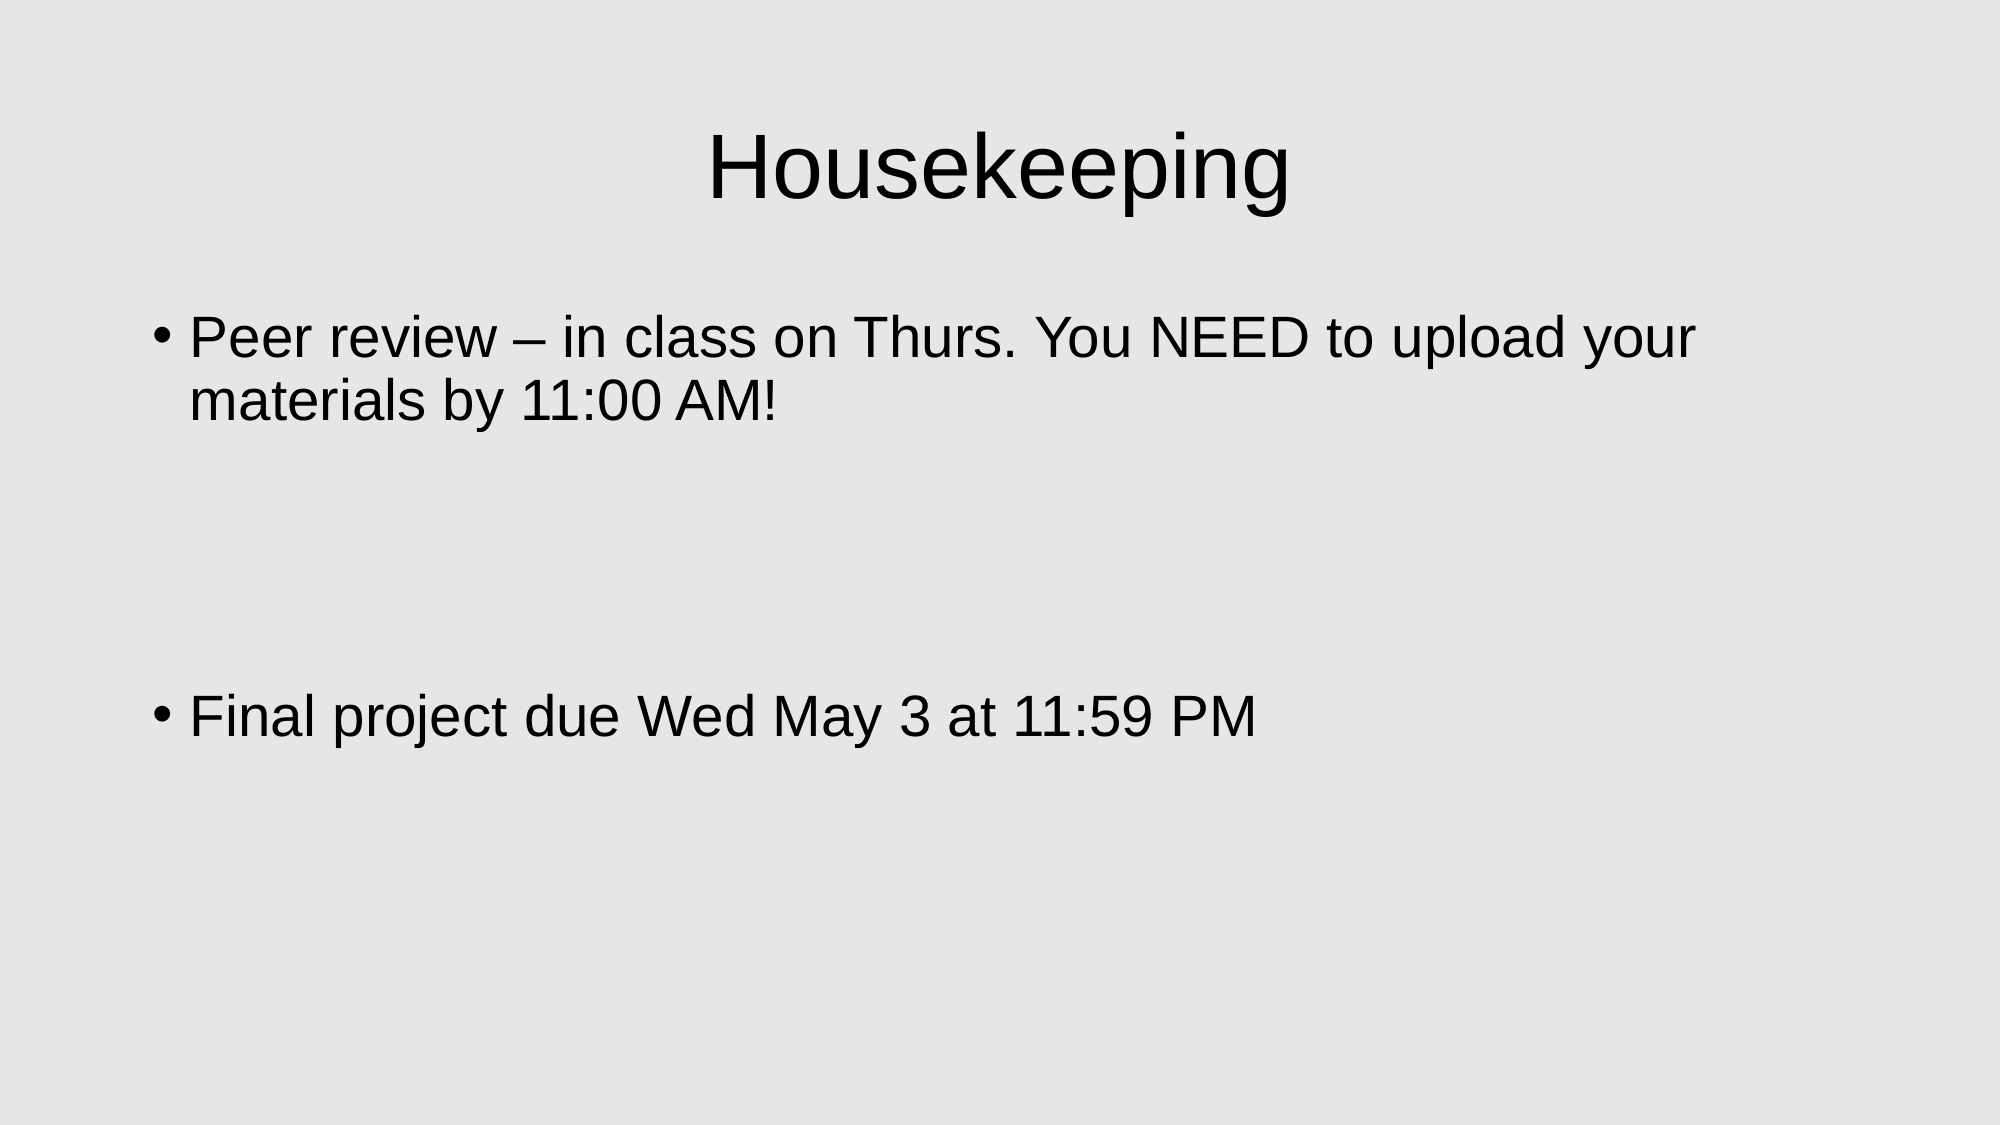

# Housekeeping
Peer review – in class on Thurs. You NEED to upload your materials by 11:00 AM!

Final project due Wed May 3 at 11:59 PM